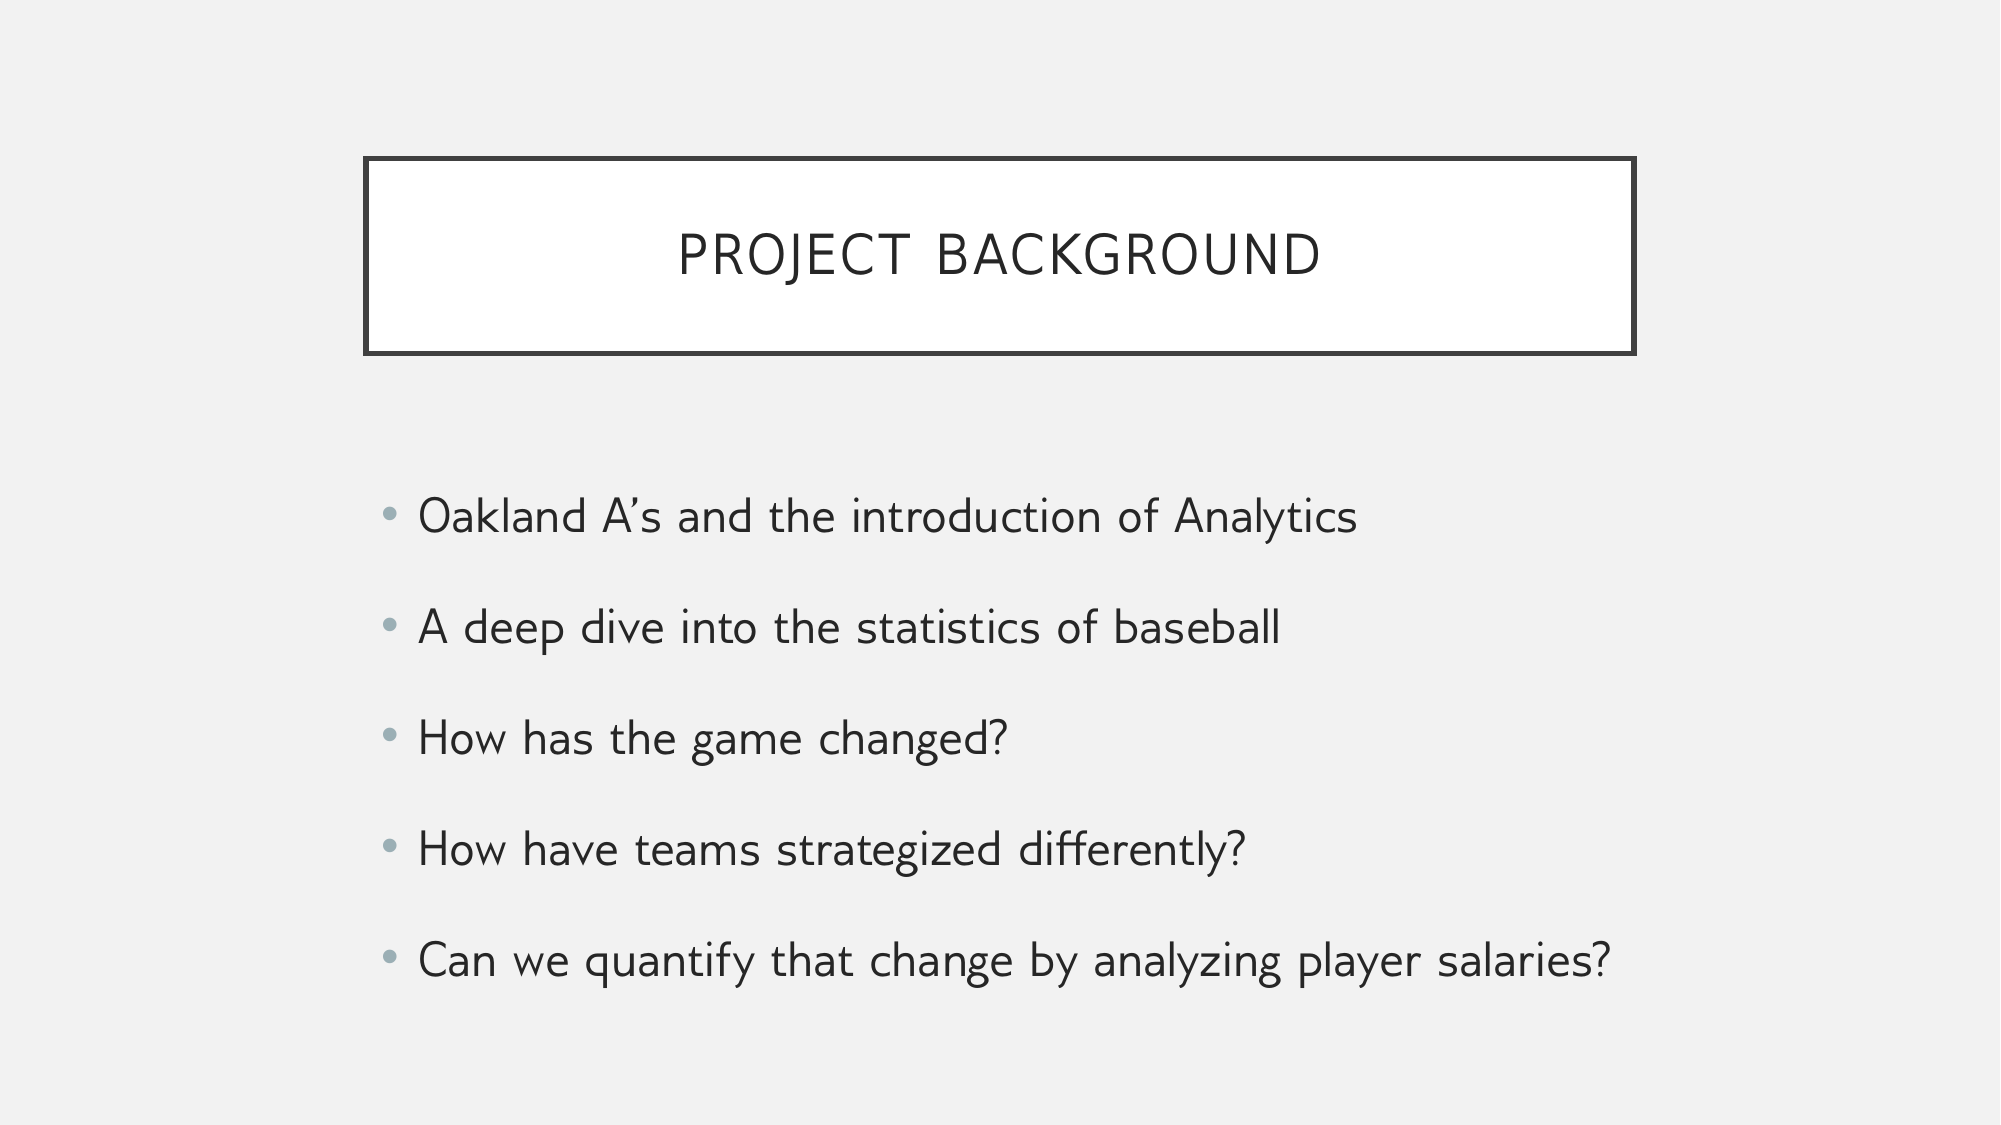

# Project Background

Oakland A’s and the introduction of Analytics
A deep dive into the statistics of baseball
How has the game changed?
How have teams strategized differently?
Can we quantify that change by analyzing player salaries?